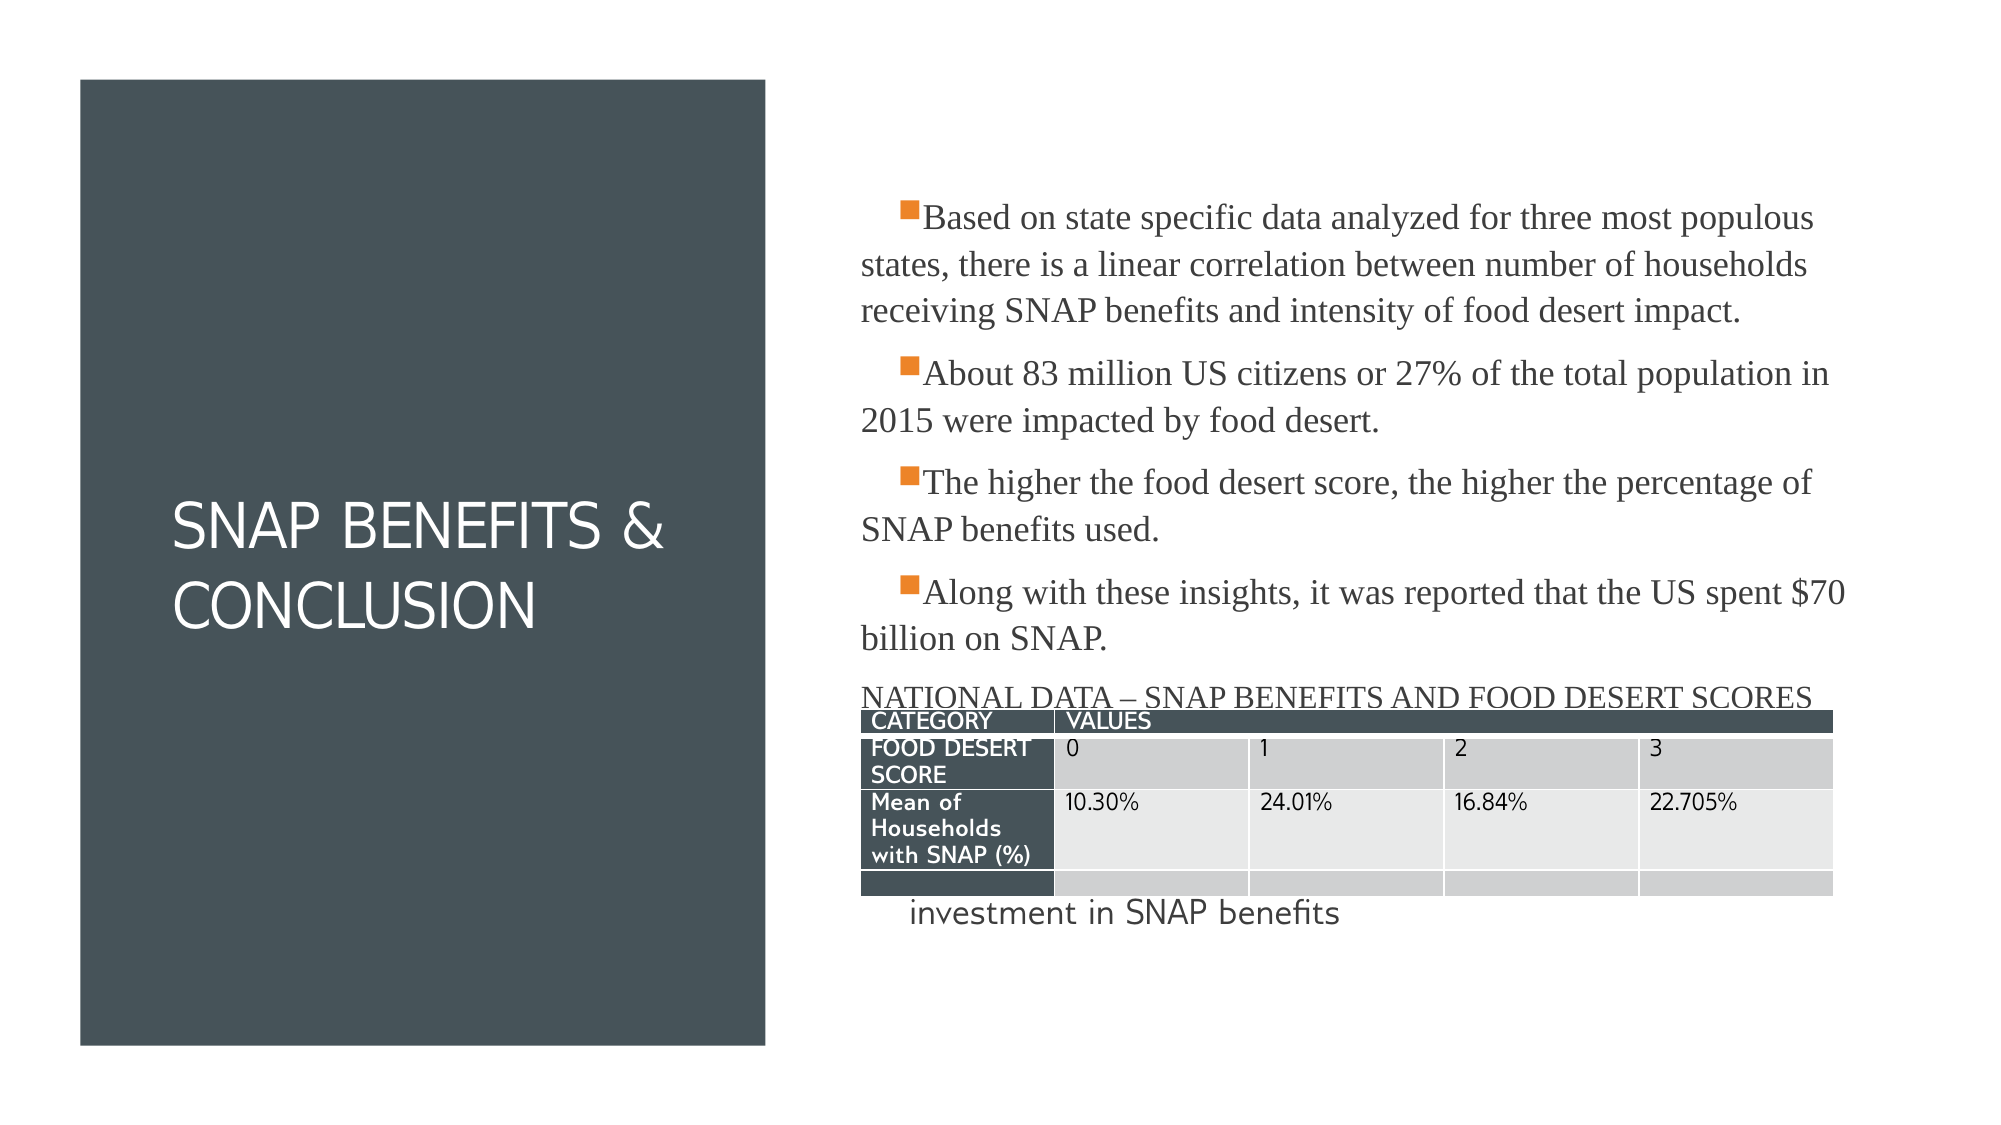

# Snap benefits & conclusion
Based on state specific data analyzed for three most populous states, there is a linear correlation between number of households receiving SNAP benefits and intensity of food desert impact.
About 83 million US citizens or 27% of the total population in 2015 were impacted by food desert.
The higher the food desert score, the higher the percentage of SNAP benefits used.
Along with these insights, it was reported that the US spent $70 billion on SNAP.
NATIONAL DATA – SNAP BENEFITS AND FOOD DESERT SCORES

Government incentives viz., tax breaks towards starting grocery stores in these locations can reduce continually investment in SNAP benefits

| CATEGORY | VALUES |  |  |  |
| --- | --- | --- | --- | --- |
| FOOD DESERT SCORE | 0 | 1 | 2 | 3 |
| Mean of Households with SNAP (%) | 10.30% | 24.01% | 16.84% | 22.705% |
|  |  |  |  |  |